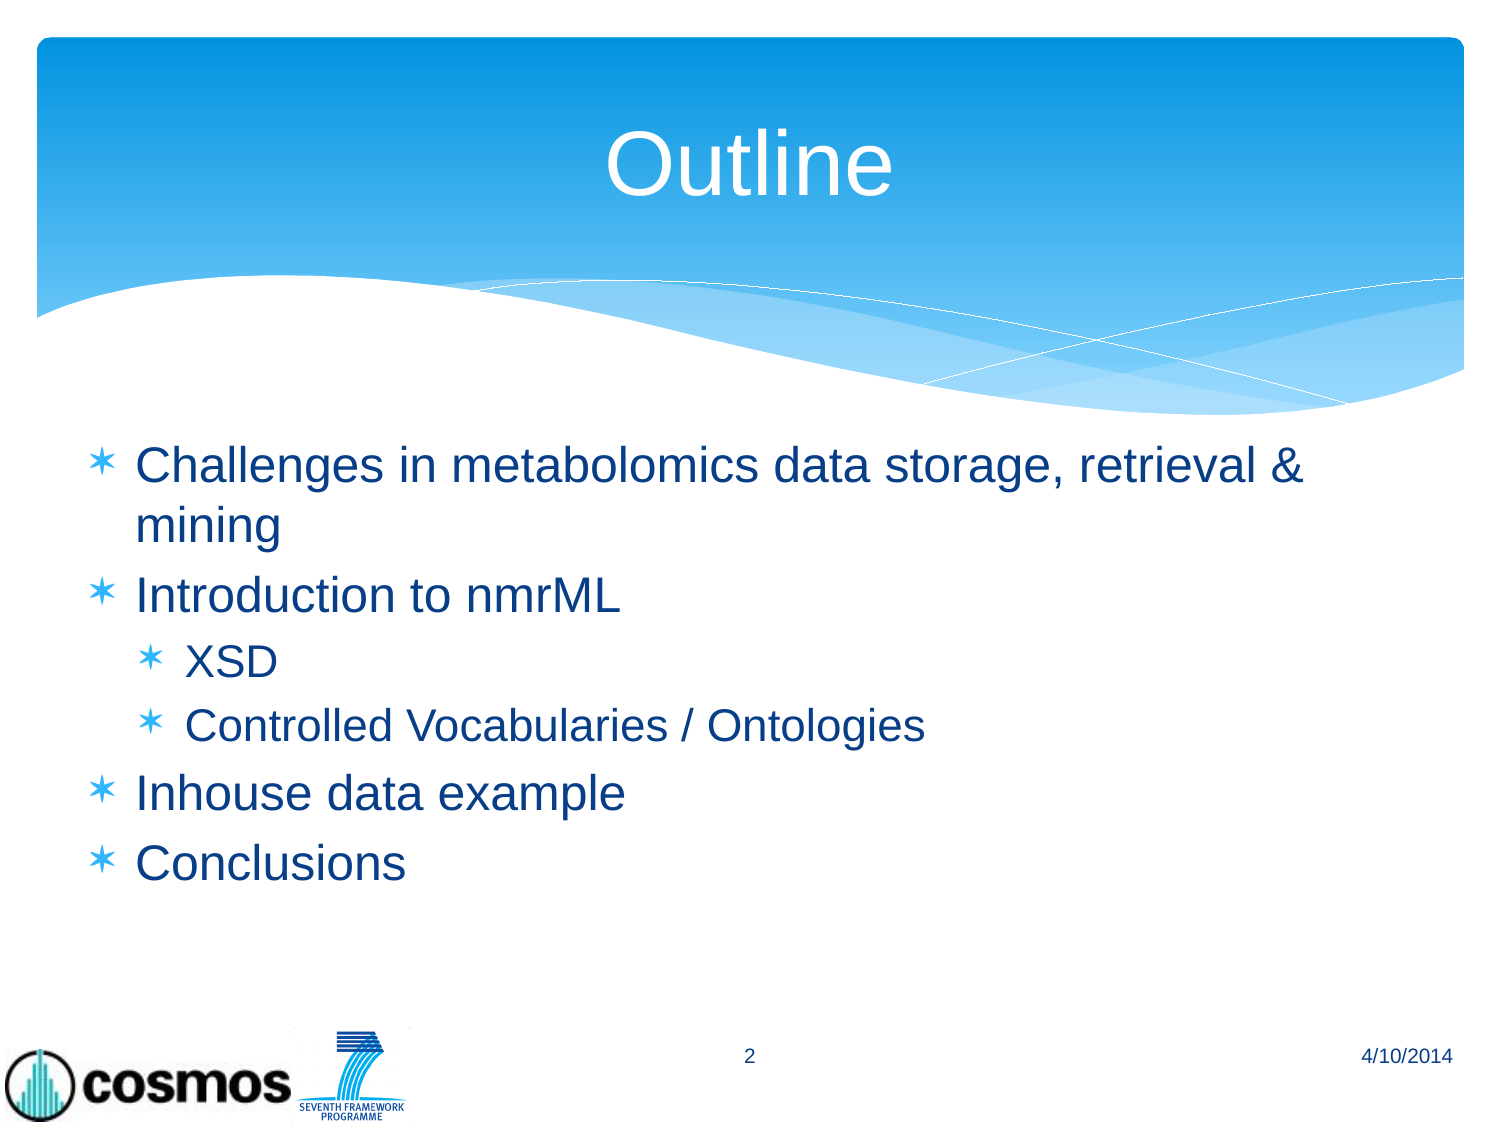

# Outline
Challenges in metabolomics data storage, retrieval & mining
Introduction to nmrML
XSD
Controlled Vocabularies / Ontologies
Inhouse data example
Conclusions
2
4/10/2014